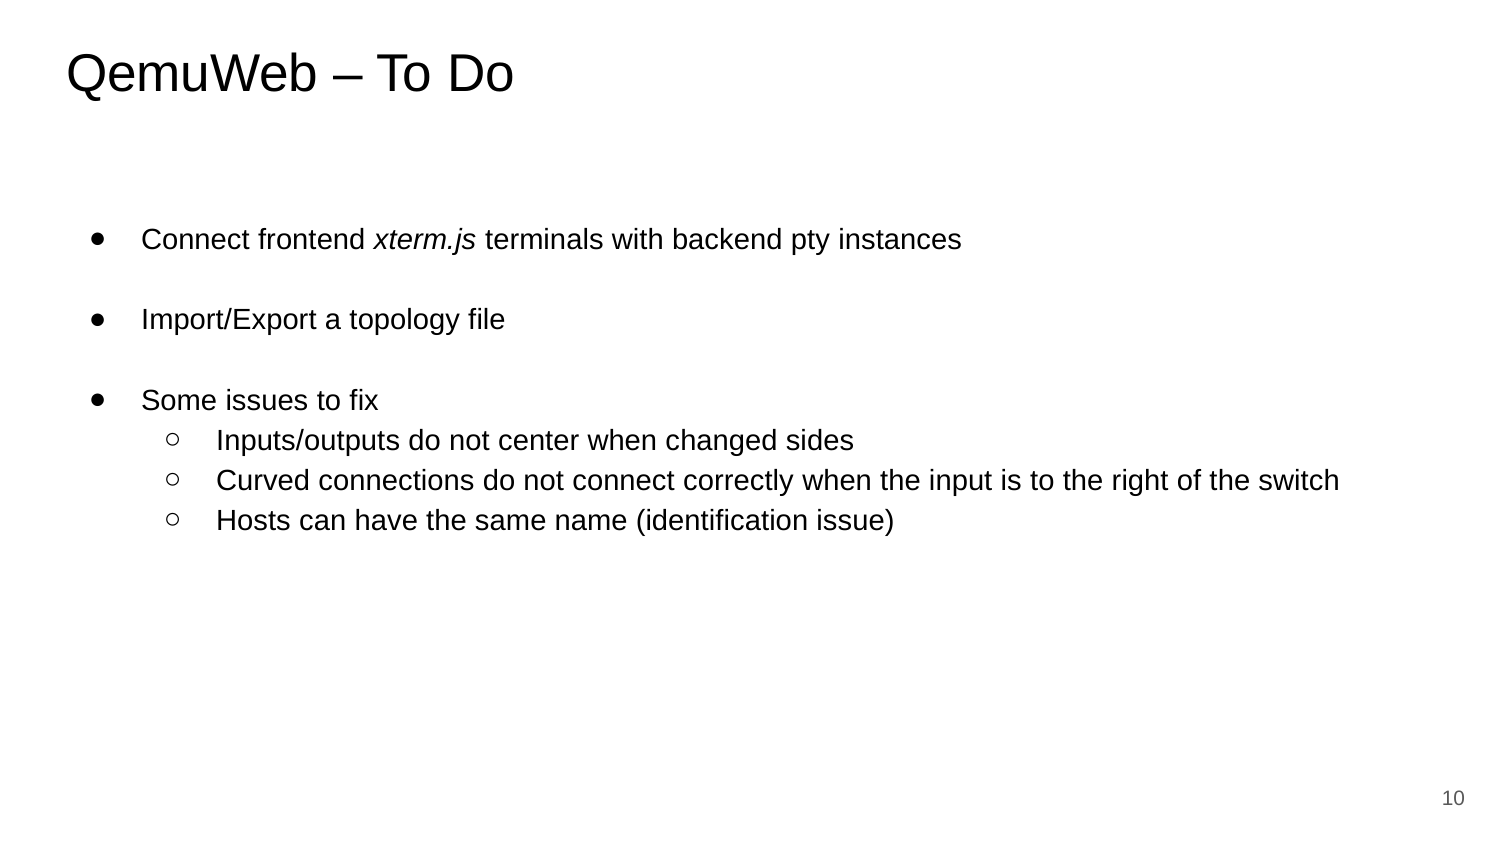

# QemuWeb – To Do
Connect frontend xterm.js terminals with backend pty instances

Import/Export a topology file

Some issues to fix
Inputs/outputs do not center when changed sides
Curved connections do not connect correctly when the input is to the right of the switch
Hosts can have the same name (identification issue)
10